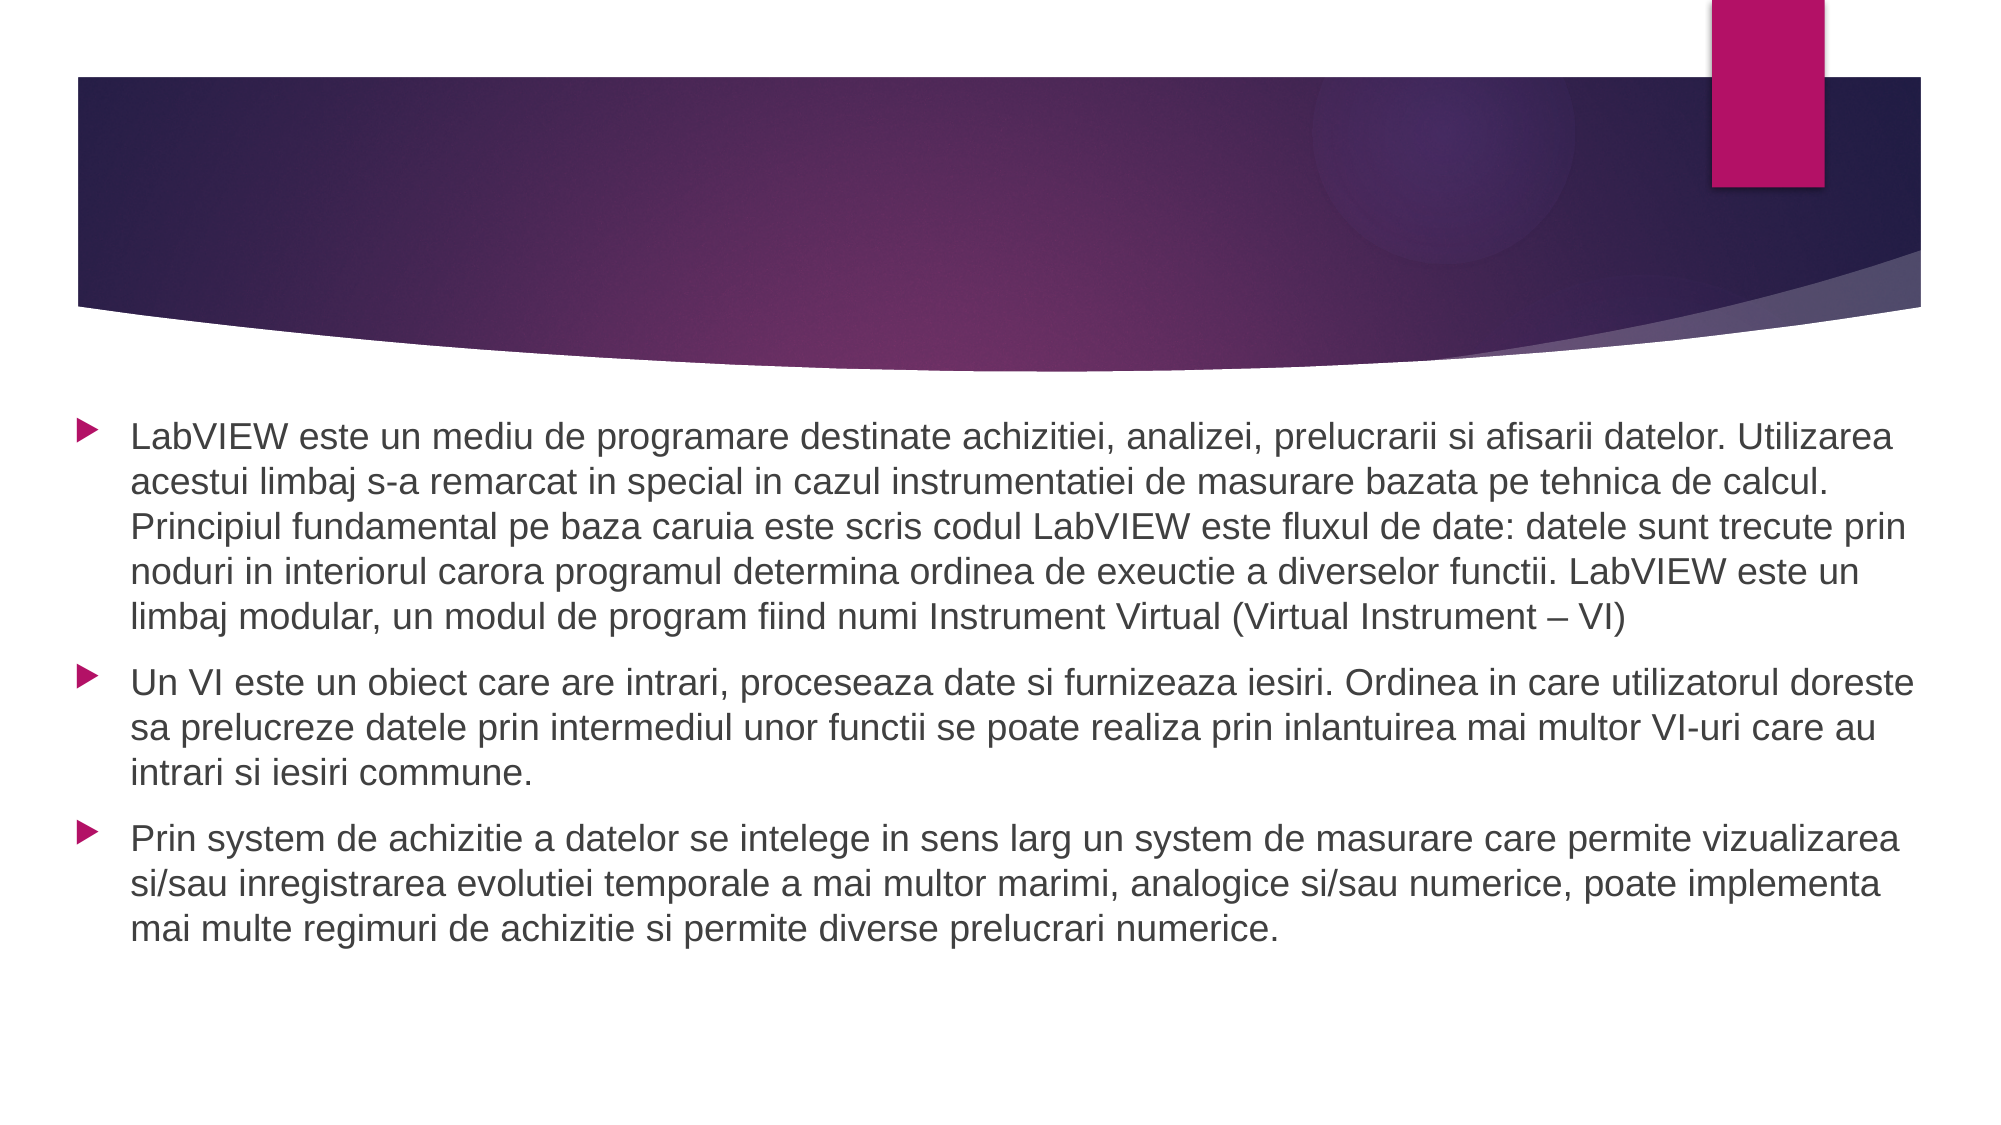

LabVIEW este un mediu de programare destinate achizitiei, analizei, prelucrarii si afisarii datelor. Utilizarea acestui limbaj s-a remarcat in special in cazul instrumentatiei de masurare bazata pe tehnica de calcul. Principiul fundamental pe baza caruia este scris codul LabVIEW este fluxul de date: datele sunt trecute prin noduri in interiorul carora programul determina ordinea de exeuctie a diverselor functii. LabVIEW este un limbaj modular, un modul de program fiind numi Instrument Virtual (Virtual Instrument – VI)
Un VI este un obiect care are intrari, proceseaza date si furnizeaza iesiri. Ordinea in care utilizatorul doreste sa prelucreze datele prin intermediul unor functii se poate realiza prin inlantuirea mai multor VI-uri care au intrari si iesiri commune.
Prin system de achizitie a datelor se intelege in sens larg un system de masurare care permite vizualizarea si/sau inregistrarea evolutiei temporale a mai multor marimi, analogice si/sau numerice, poate implementa mai multe regimuri de achizitie si permite diverse prelucrari numerice.